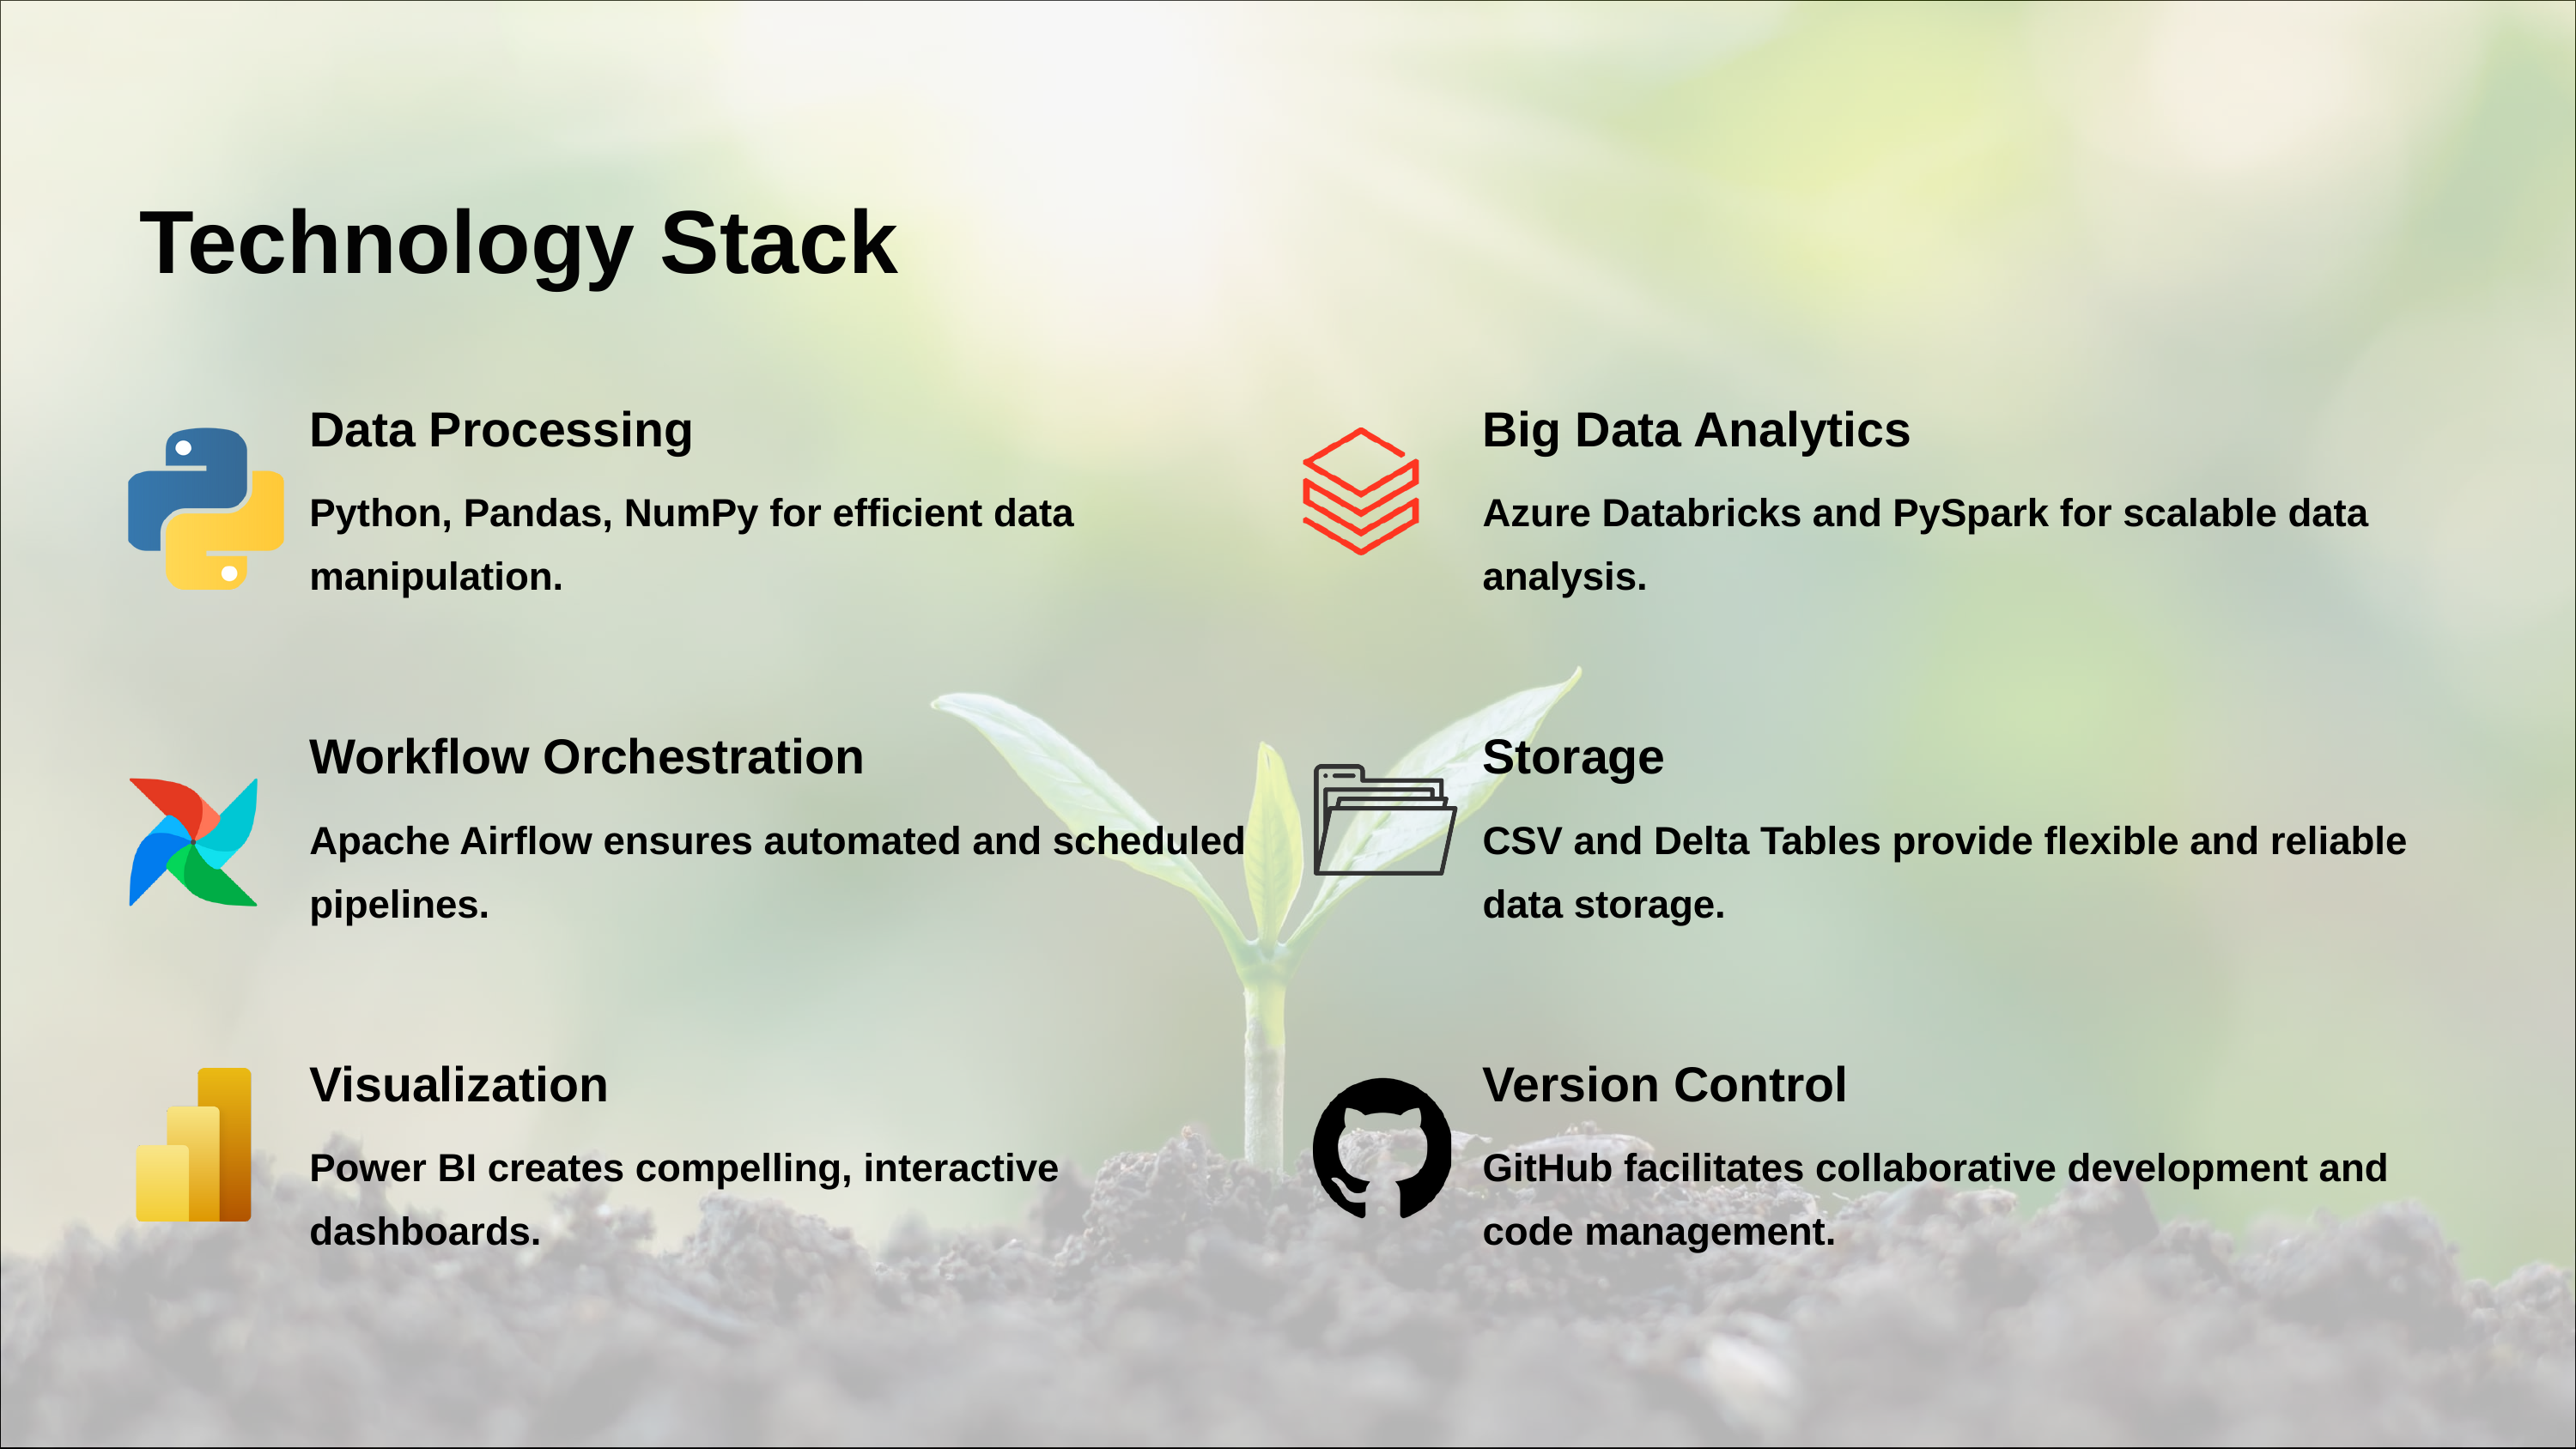

Technology Stack
Data Processing
Big Data Analytics

Python, Pandas, NumPy for efficient data manipulation.
Azure Databricks and PySpark for scalable data analysis.
Workflow Orchestration
Storage

Apache Airflow ensures automated and scheduled pipelines.
CSV and Delta Tables provide flexible and reliable data storage.
Visualization
Version Control

Power BI creates compelling, interactive dashboards.
GitHub facilitates collaborative development and code management.